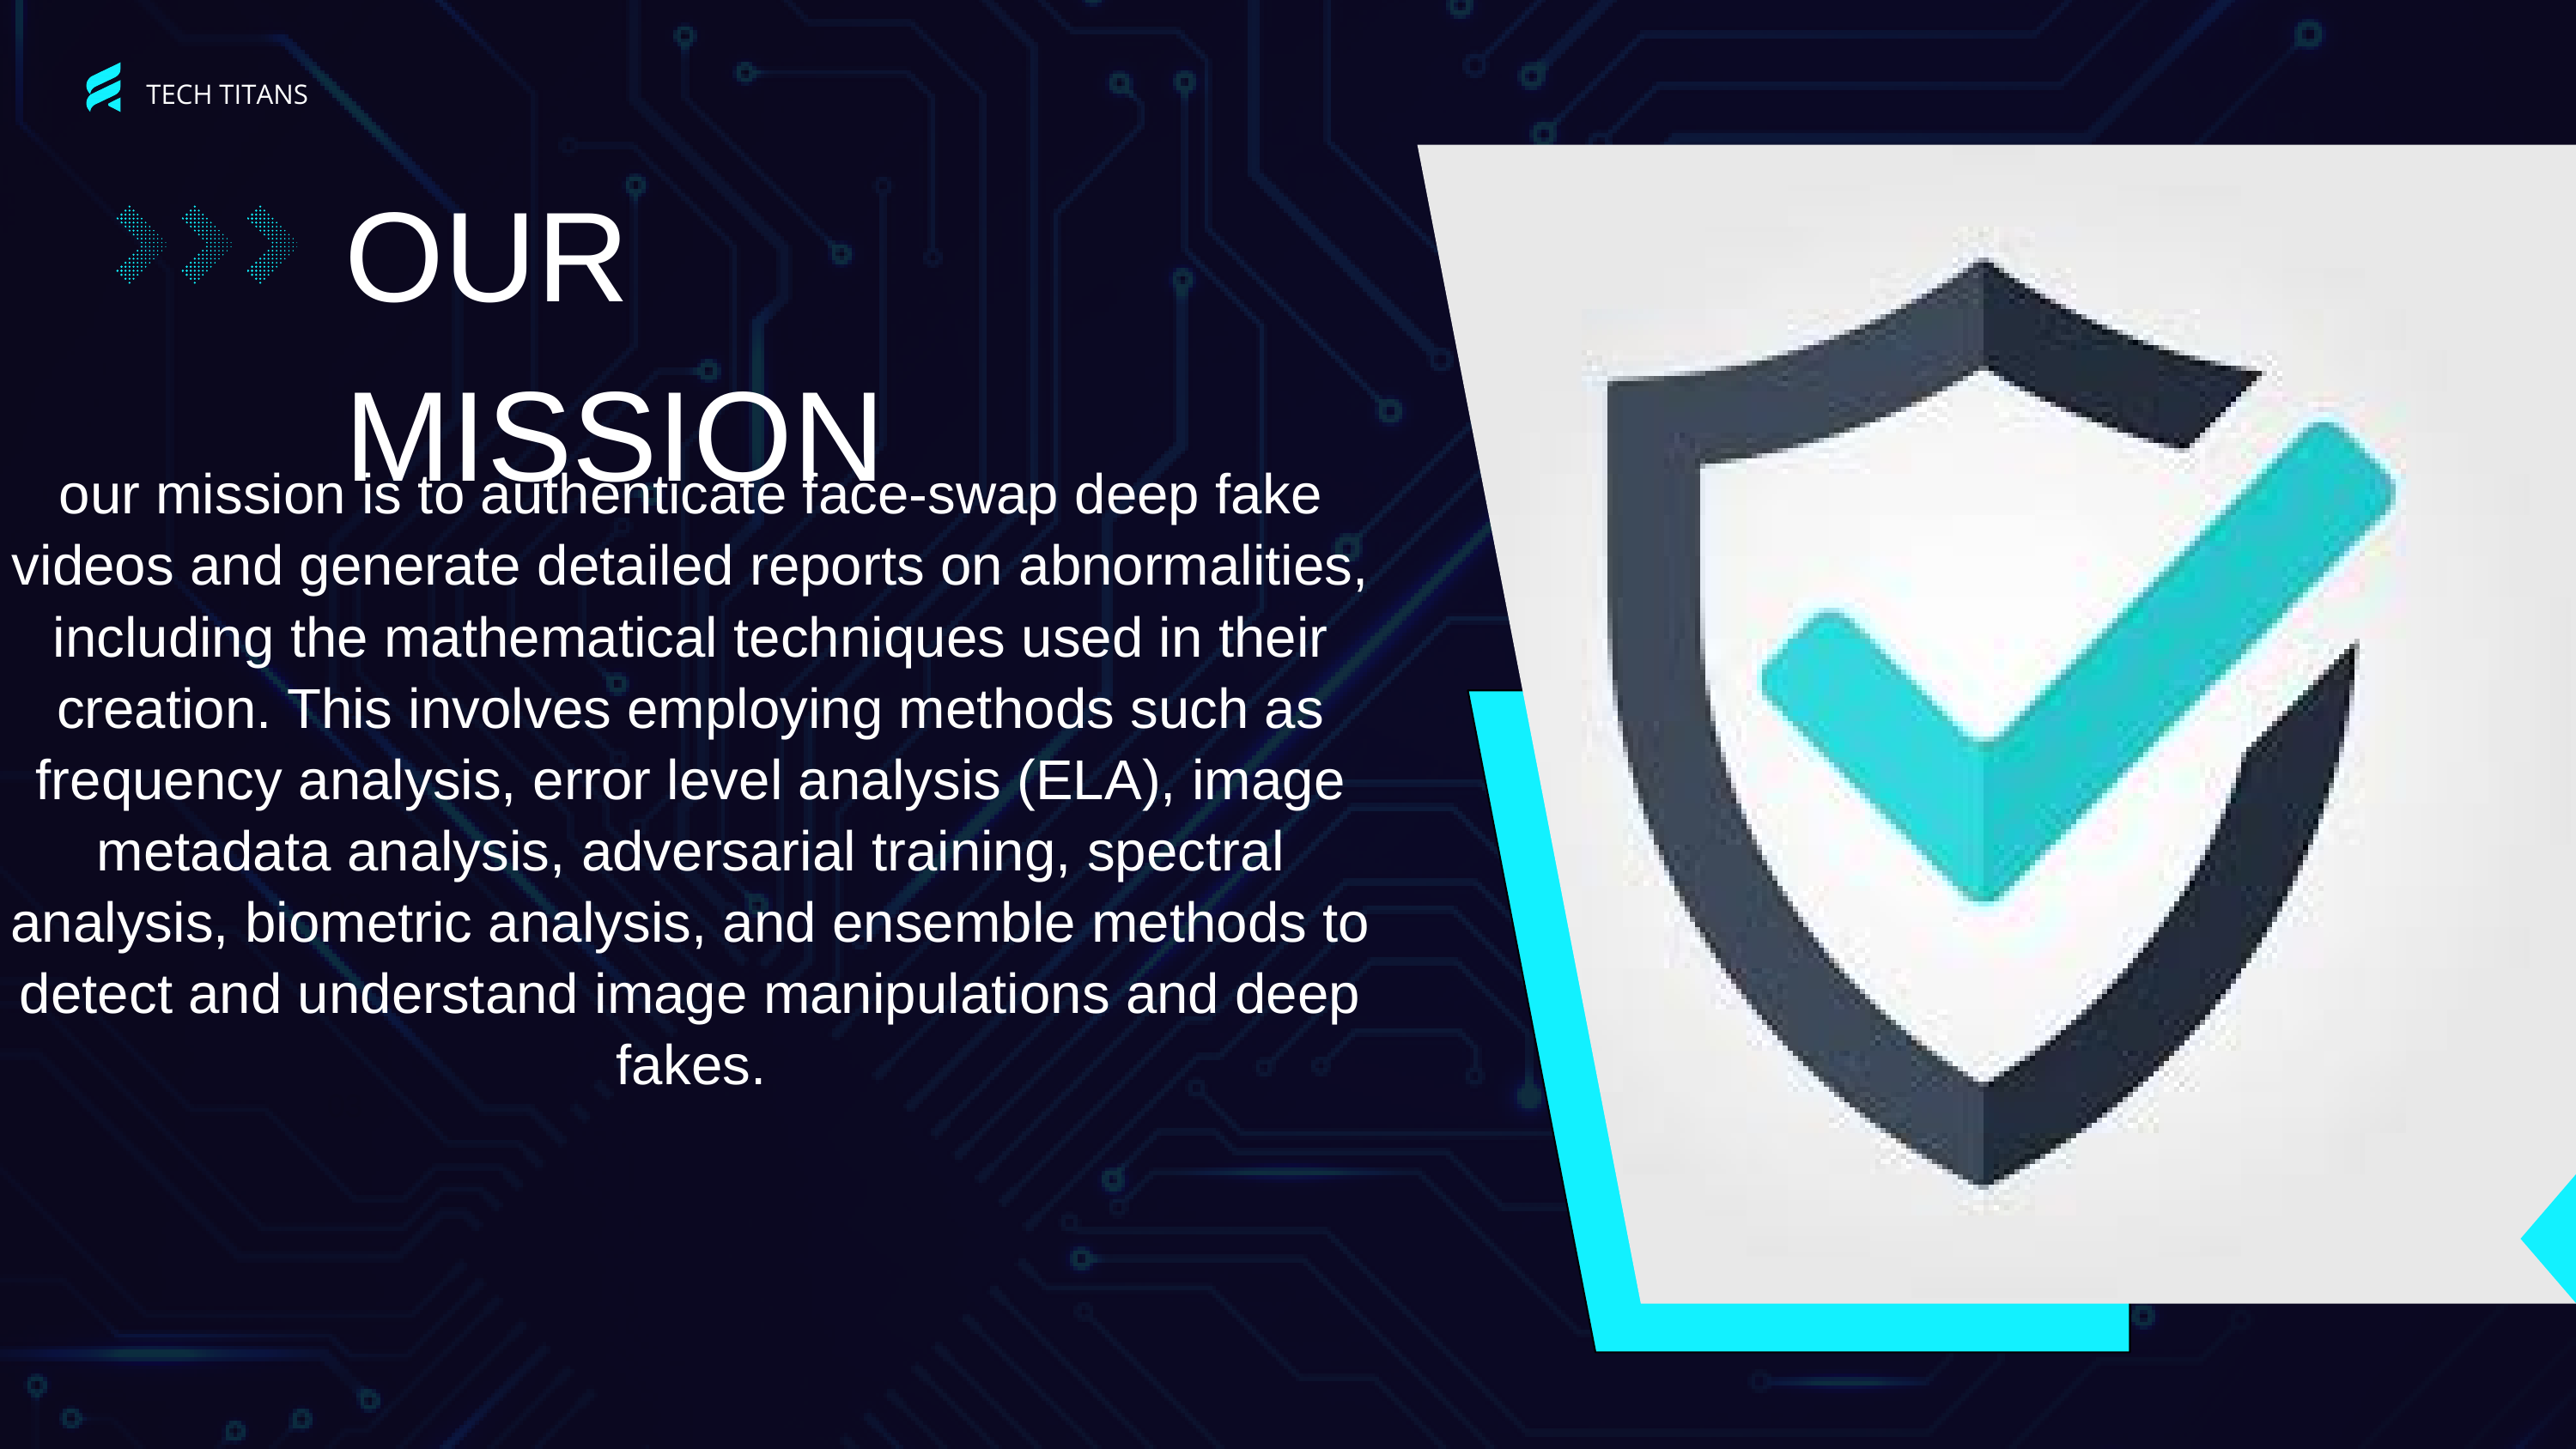

TECH TITANS

OUR MISSION

our mission is to authenticate face-swap deep fake videos and generate detailed reports on abnormalities, including the mathematical techniques used in their creation. This involves employing methods such as frequency analysis, error level analysis (ELA), image metadata analysis, adversarial training, spectral analysis, biometric analysis, and ensemble methods to detect and understand image manipulations and deep fakes.
01
02
03